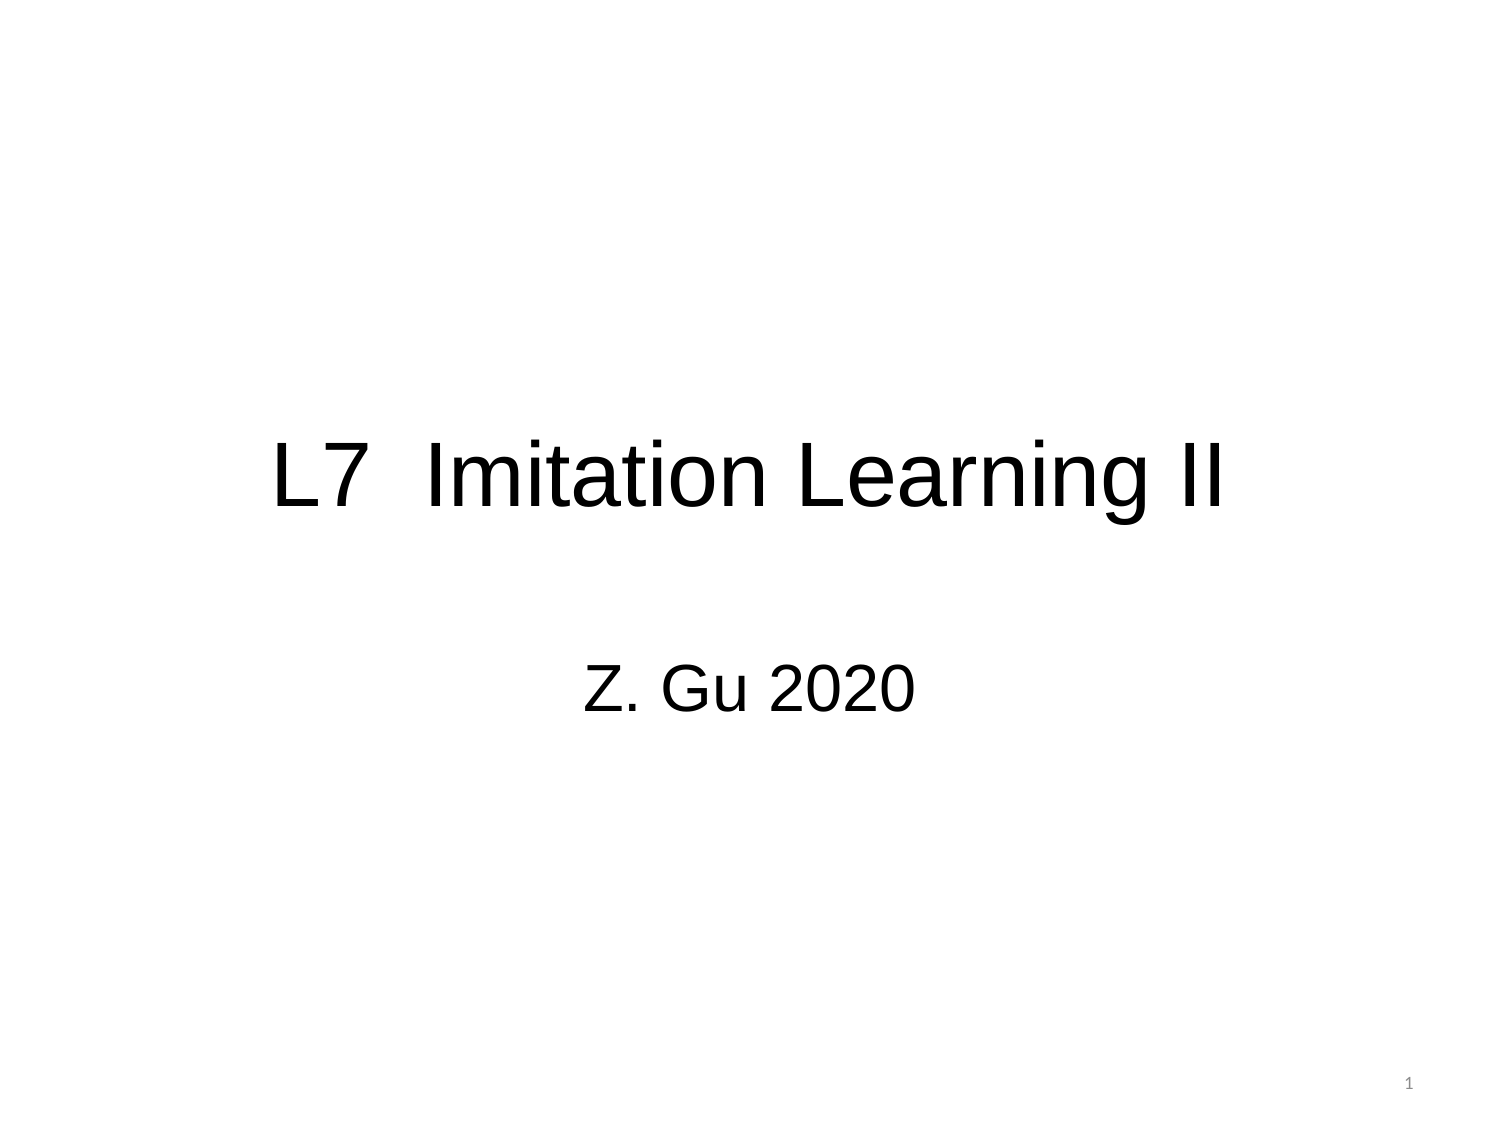

# L7  Imitation Learning II
Z. Gu 2020

1